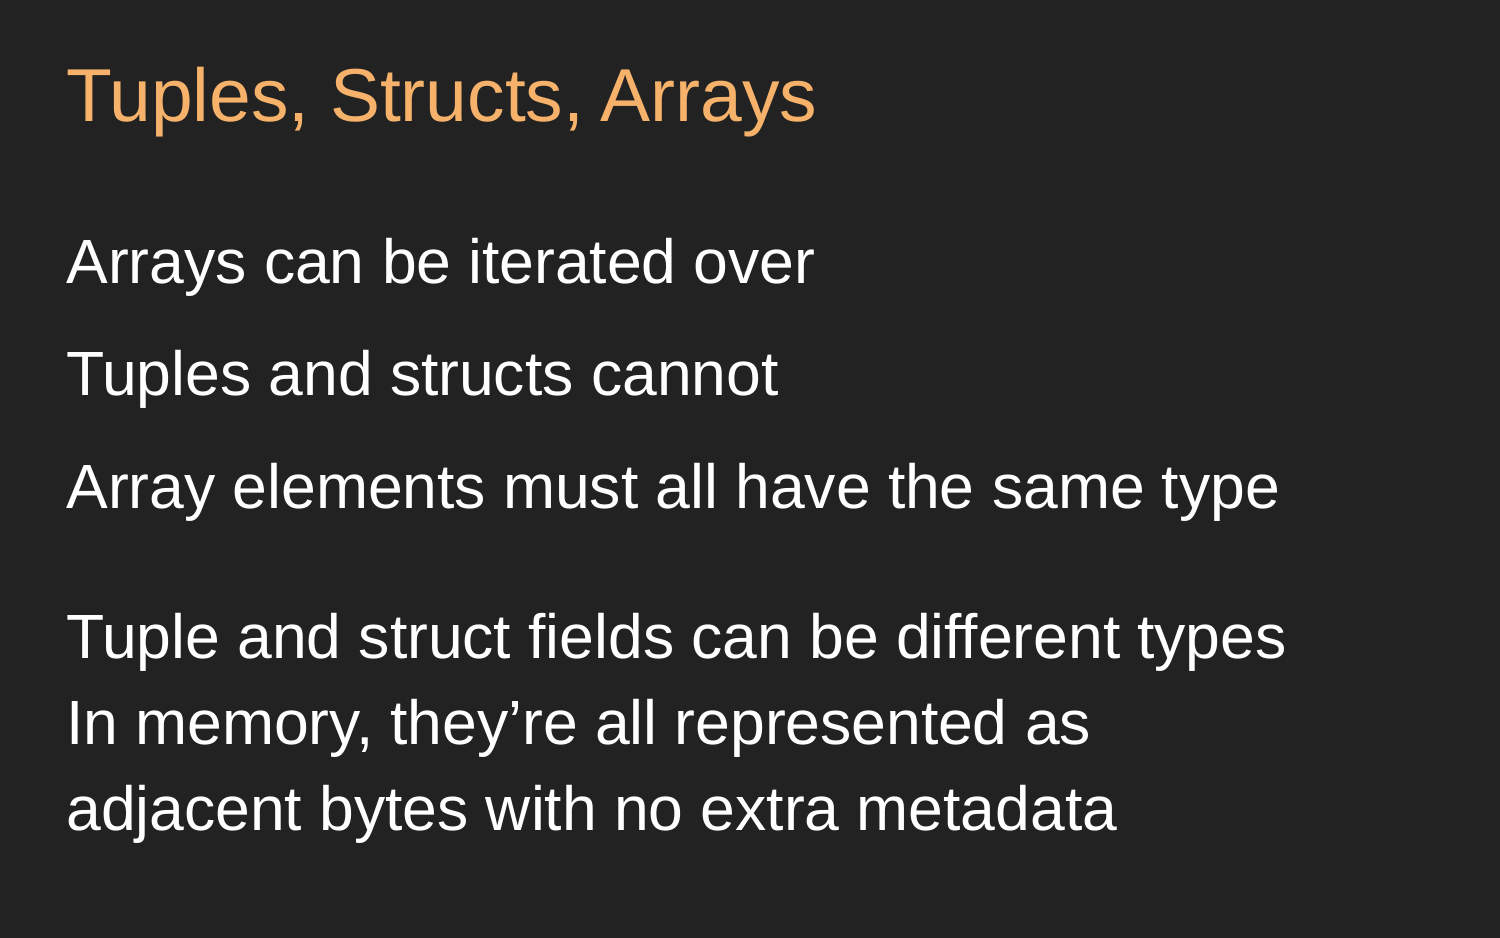

Tuples, Structs, Arrays
Arrays can be iterated over
Tuples and structs cannot
Array elements must all have the same type
Tuple and struct fields can be different types
In memory, they’re all represented as
adjacent bytes with no extra metadata